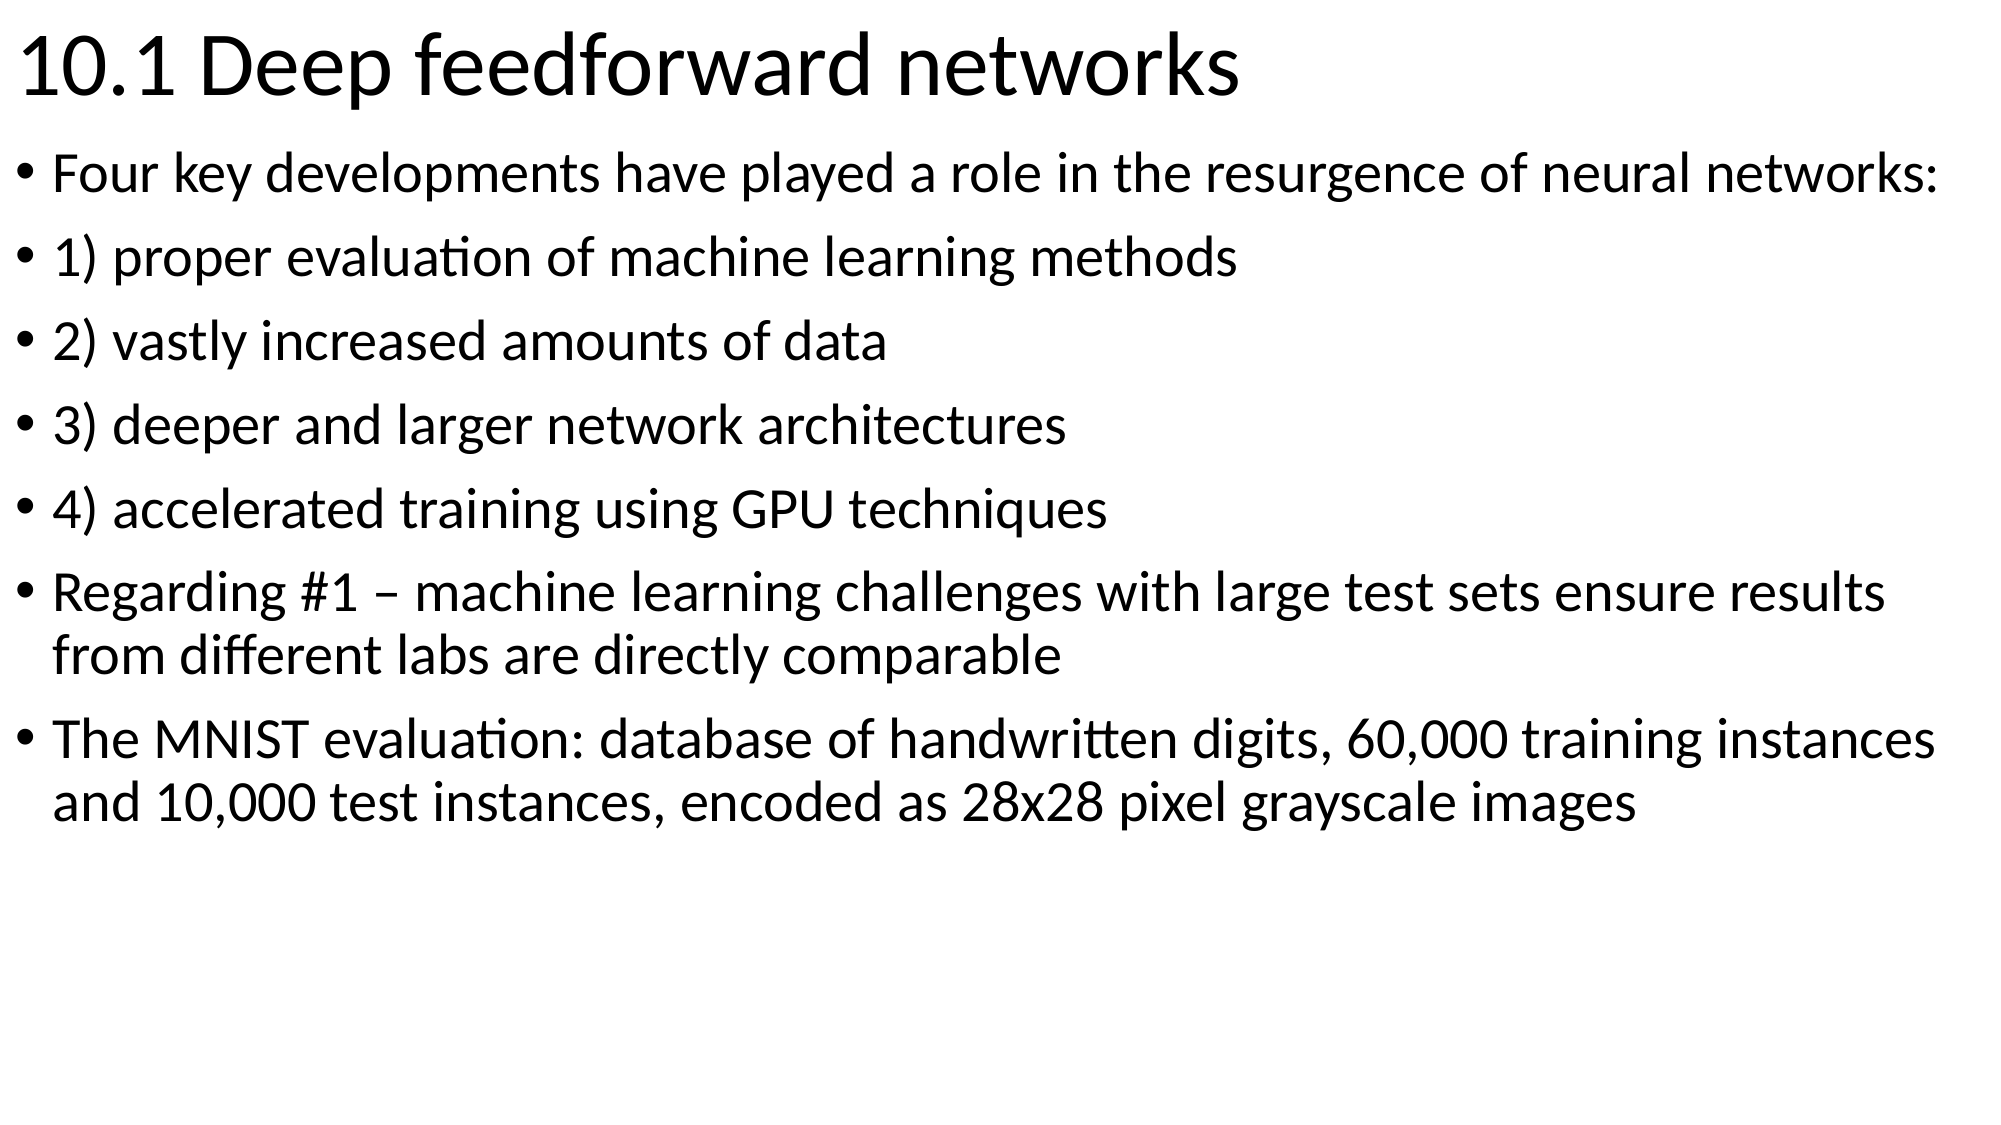

# 10.1 Deep feedforward networks
Four key developments have played a role in the resurgence of neural networks:
1) proper evaluation of machine learning methods
2) vastly increased amounts of data
3) deeper and larger network architectures
4) accelerated training using GPU techniques
Regarding #1 – machine learning challenges with large test sets ensure results from different labs are directly comparable
The MNIST evaluation: database of handwritten digits, 60,000 training instances and 10,000 test instances, encoded as 28x28 pixel grayscale images